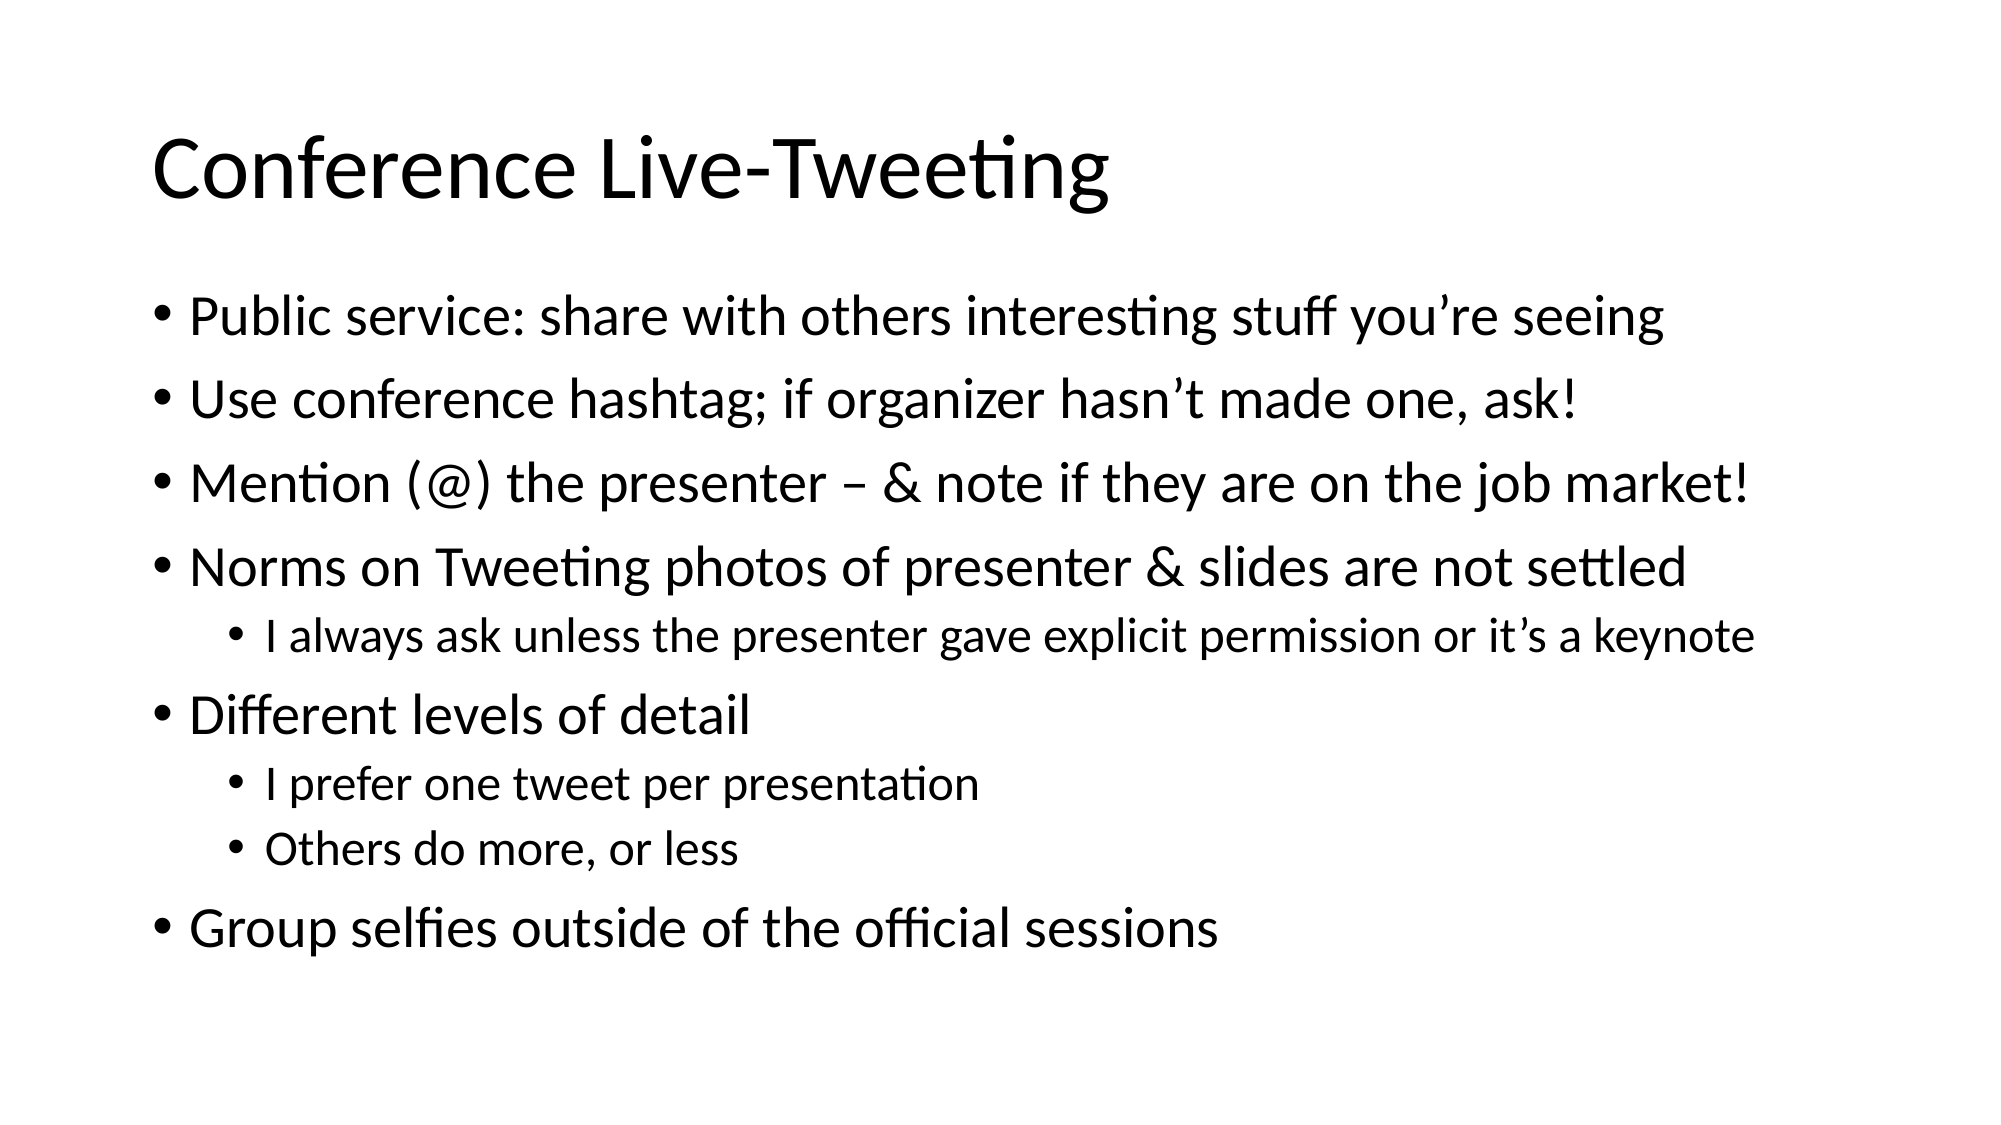

# Conference Live-Tweeting
Public service: share with others interesting stuff you’re seeing
Use conference hashtag; if organizer hasn’t made one, ask!
Mention (@) the presenter – & note if they are on the job market!
Norms on Tweeting photos of presenter & slides are not settled
I always ask unless the presenter gave explicit permission or it’s a keynote
Different levels of detail
I prefer one tweet per presentation
Others do more, or less
Group selfies outside of the official sessions